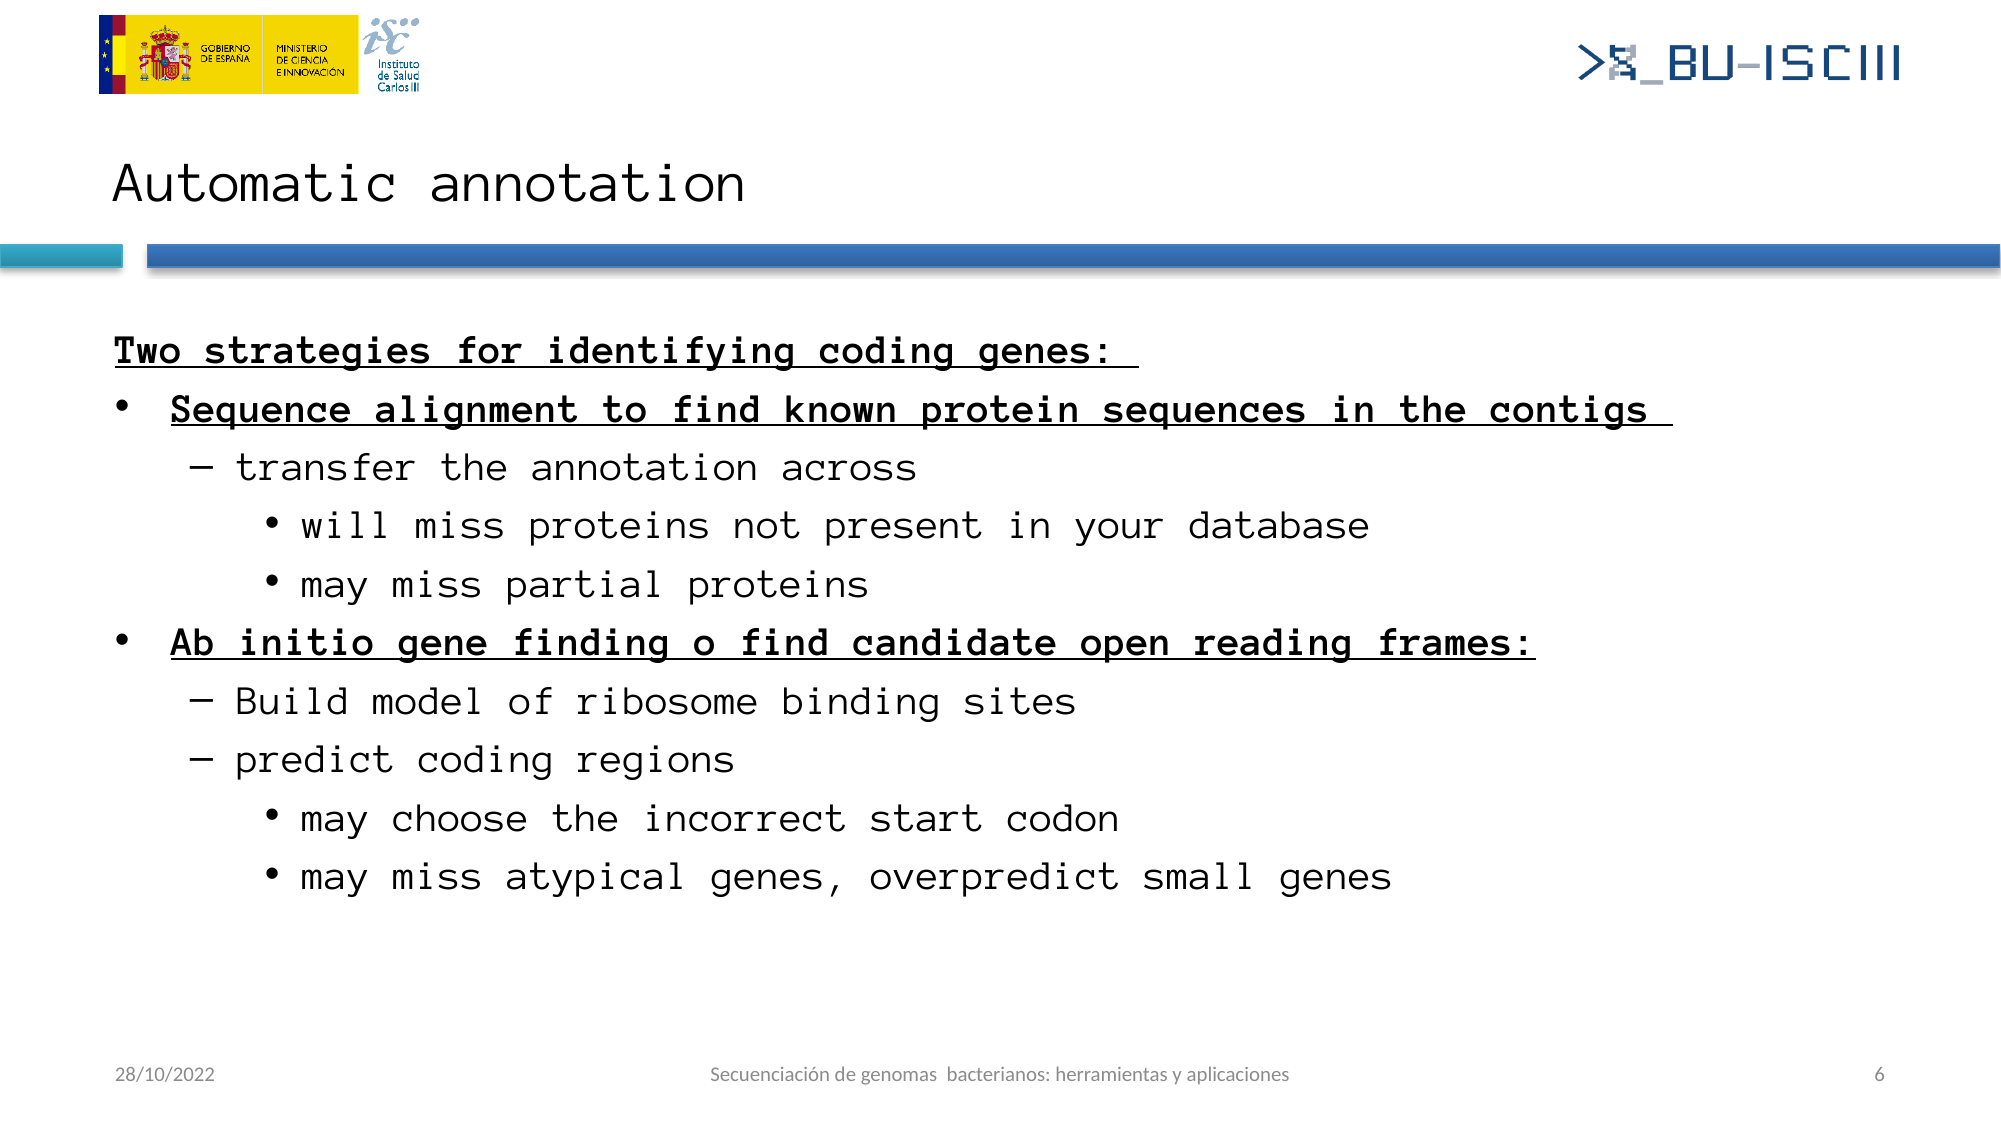

# Automatic annotation
Two strategies for identifying coding genes:
Sequence alignment to find known protein sequences in the contigs
transfer the annotation across
will miss proteins not present in your database
may miss partial proteins
Ab initio gene finding o find candidate open reading frames:
Build model of ribosome binding sites
predict coding regions
may choose the incorrect start codon
may miss atypical genes, overpredict small genes
28/10/2022
Secuenciación de genomas  bacterianos: herramientas y aplicaciones
6